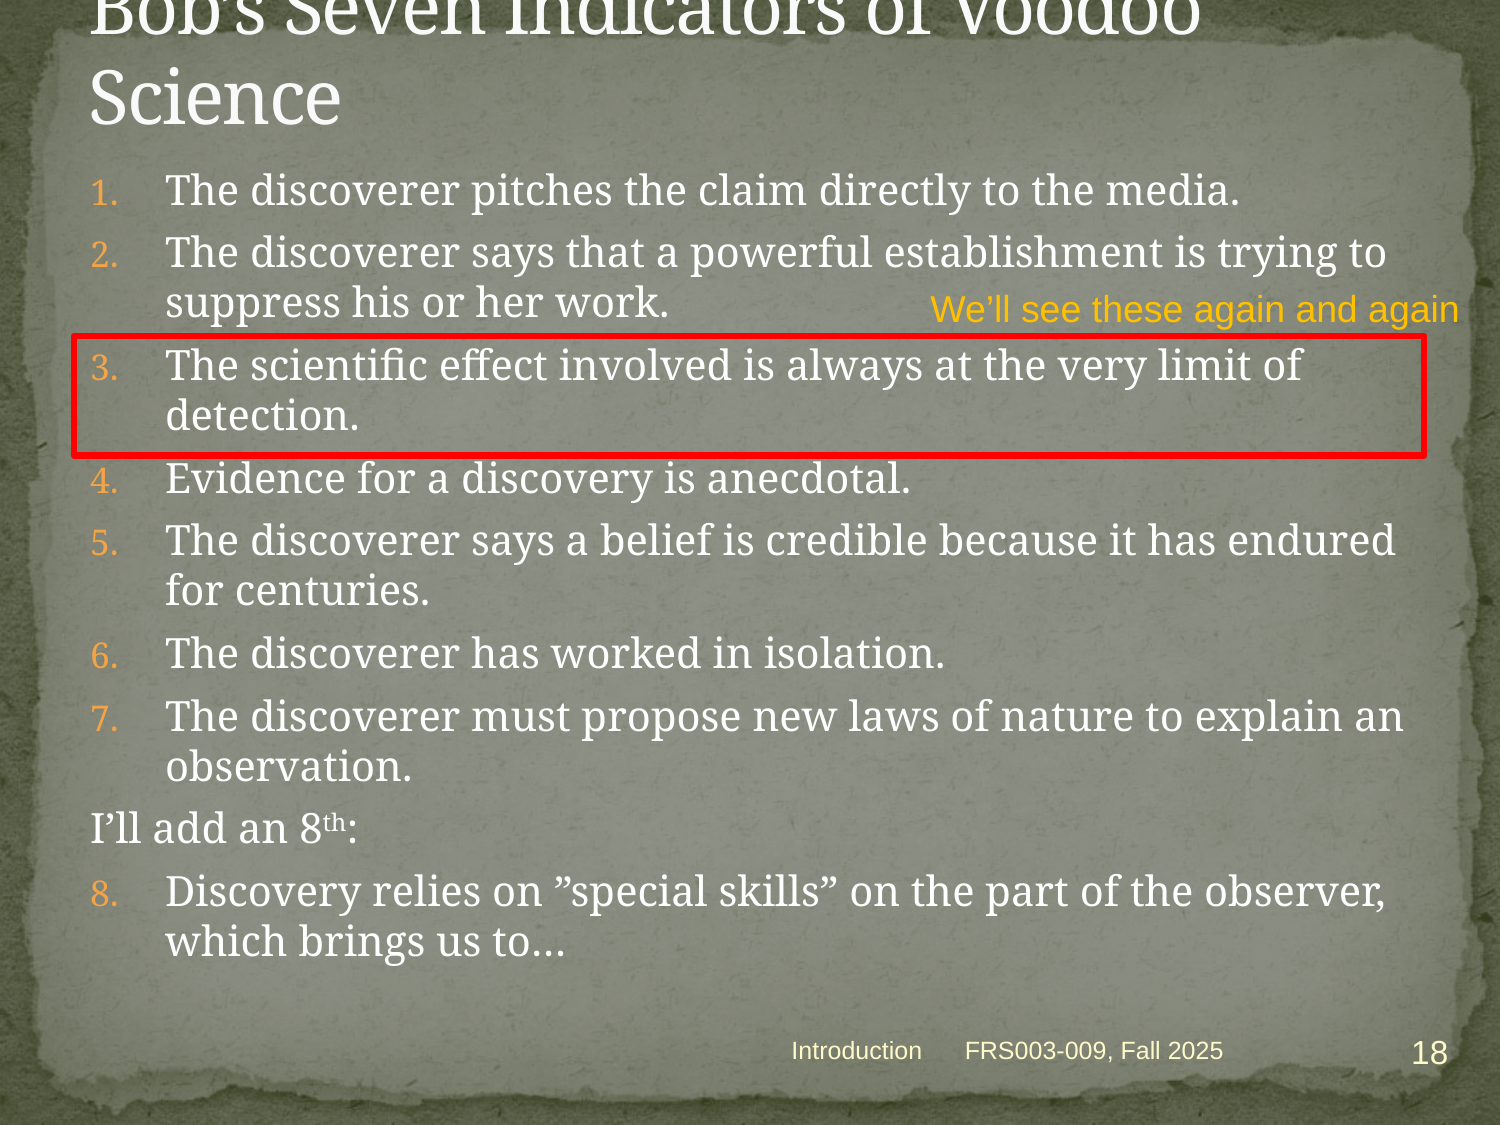

# Bob’s Seven Indicators of Voodoo Science
The discoverer pitches the claim directly to the media.
The discoverer says that a powerful establishment is trying to suppress his or her work.
The scientific effect involved is always at the very limit of detection.
Evidence for a discovery is anecdotal.
The discoverer says a belief is credible because it has endured for centuries.
The discoverer has worked in isolation.
The discoverer must propose new laws of nature to explain an observation.
I’ll add an 8th:
Discovery relies on ”special skills” on the part of the observer, which brings us to…
We’ll see these again and again

18
Introduction
FRS003-009, Fall 2025